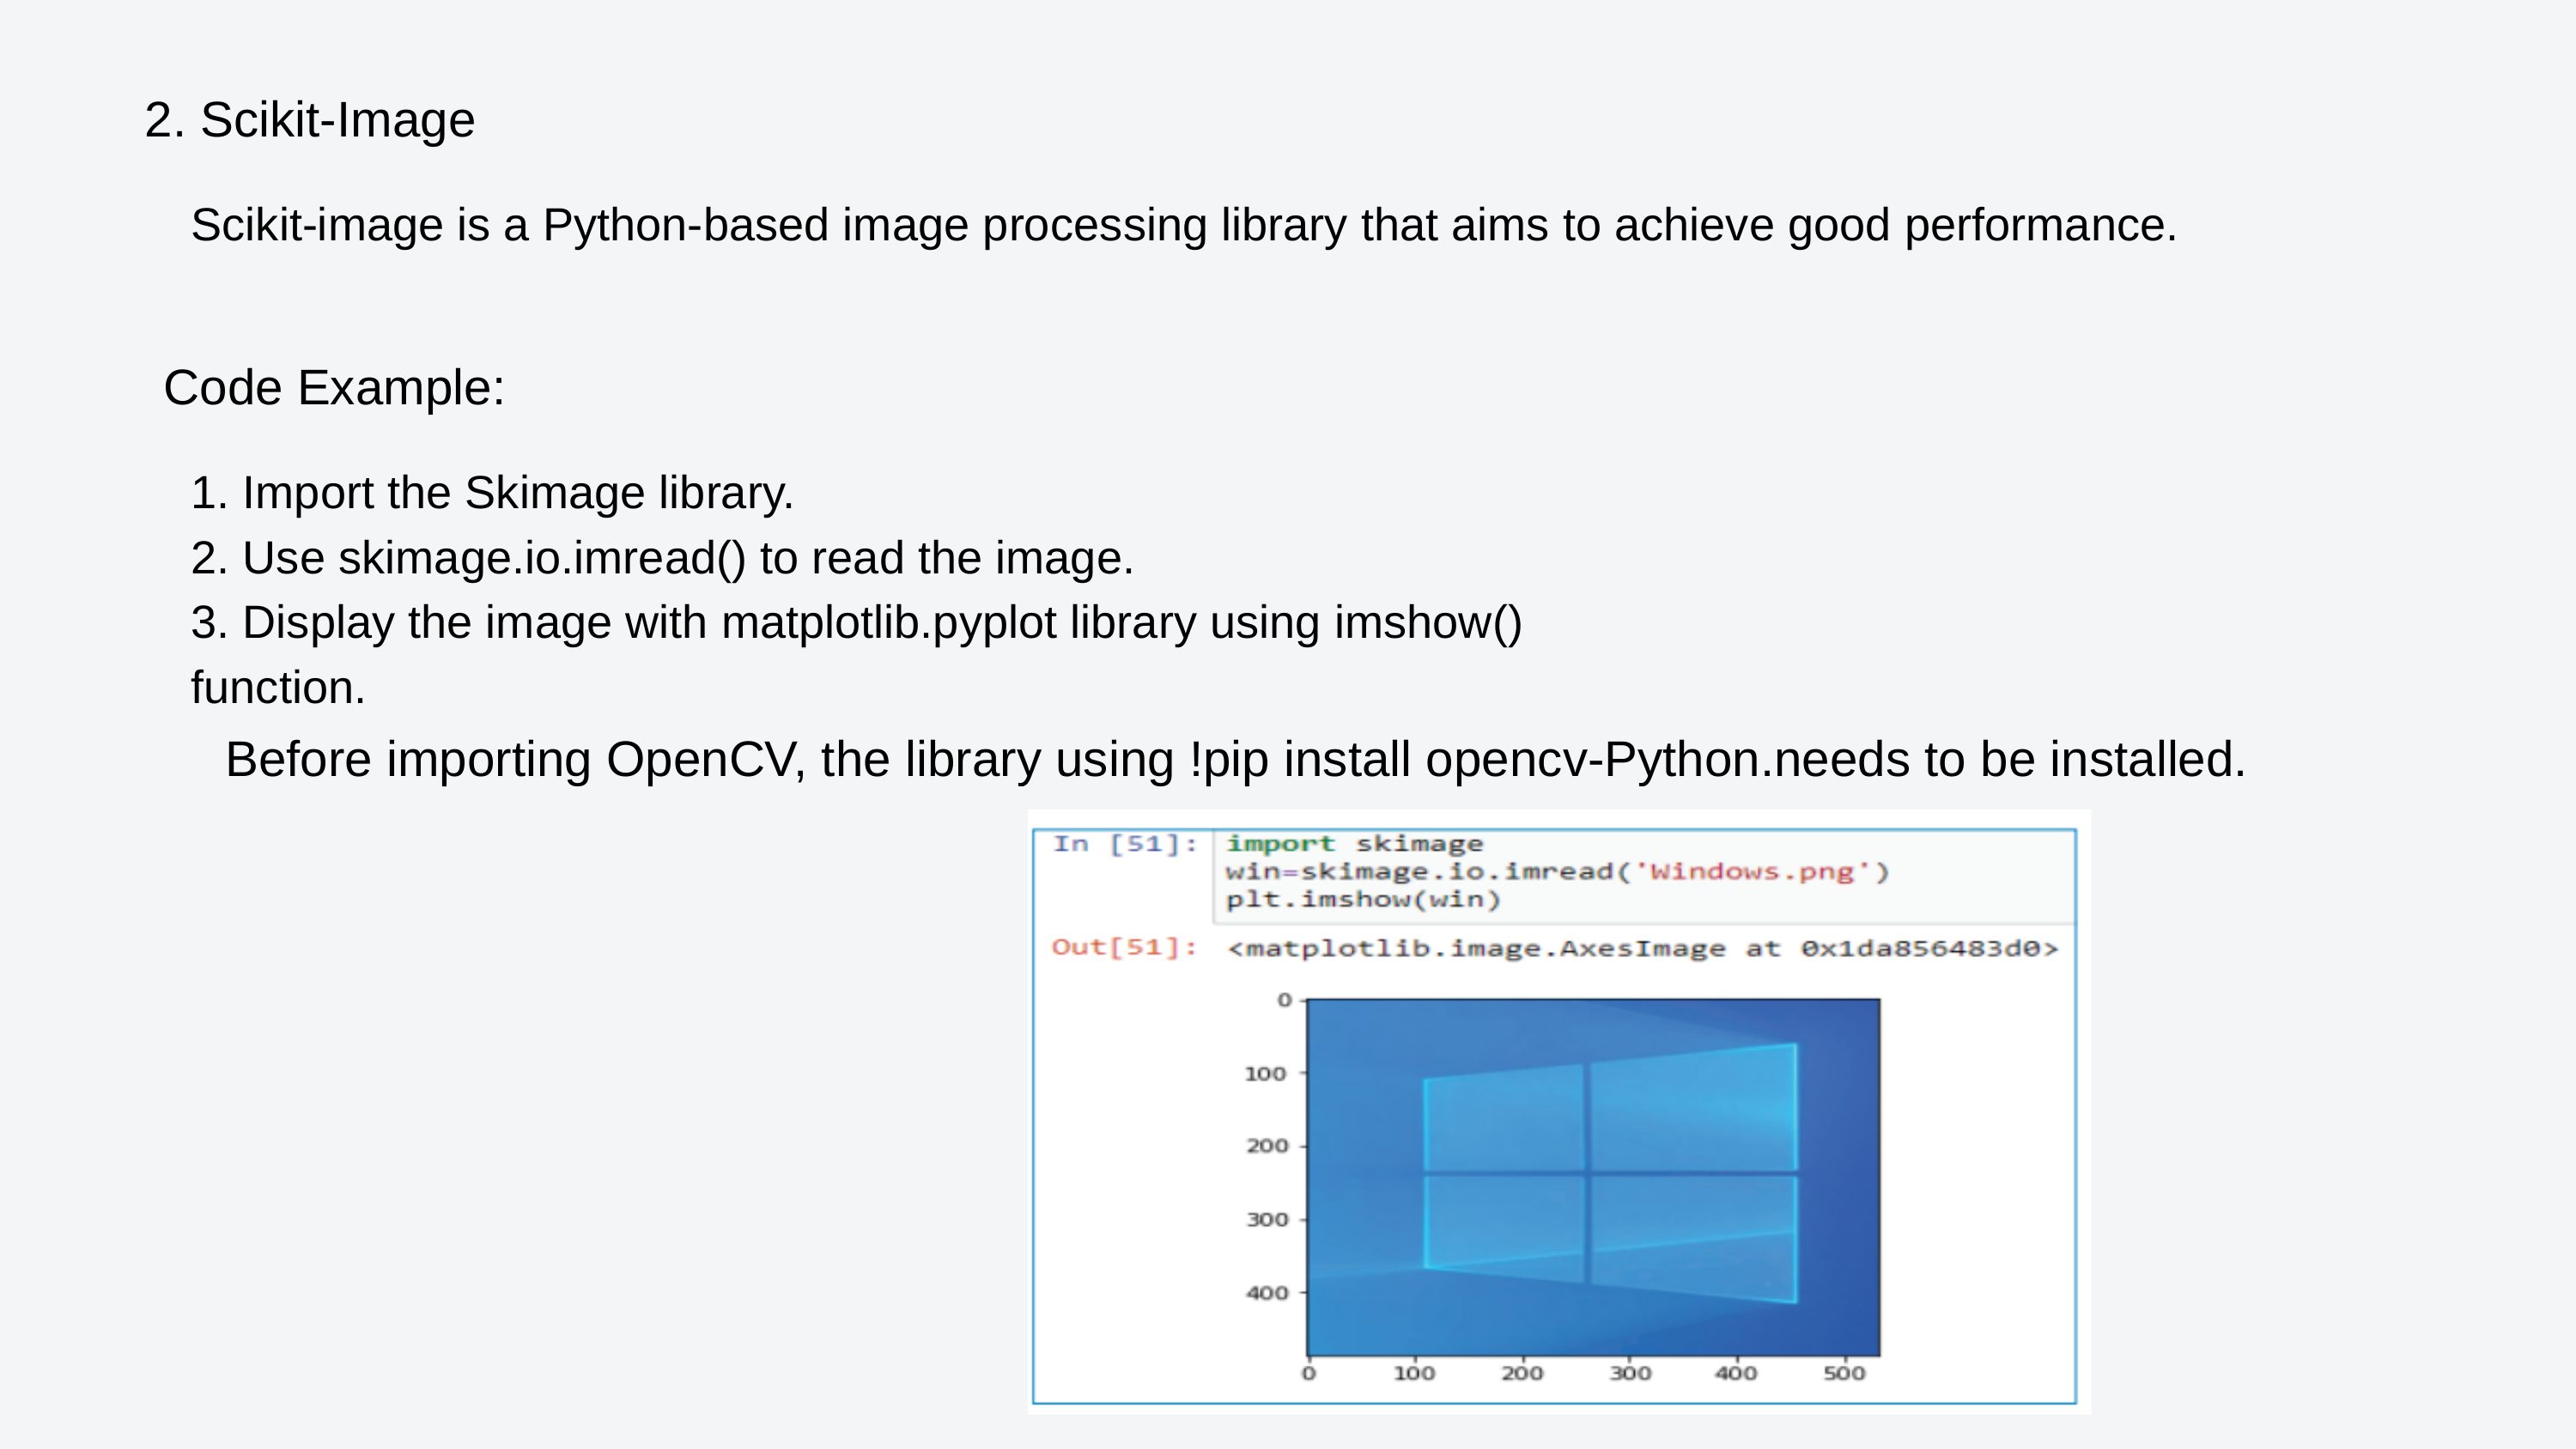

2. Scikit-Image
Scikit-image is a Python-based image processing library that aims to achieve good performance.
Code Example:
1. Import the Skimage library.
2. Use skimage.io.imread() to read the image.
3. Display the image with matplotlib.pyplot library using imshow() function.
Before importing OpenCV, the library using !pip install opencv-Python.needs to be installed.